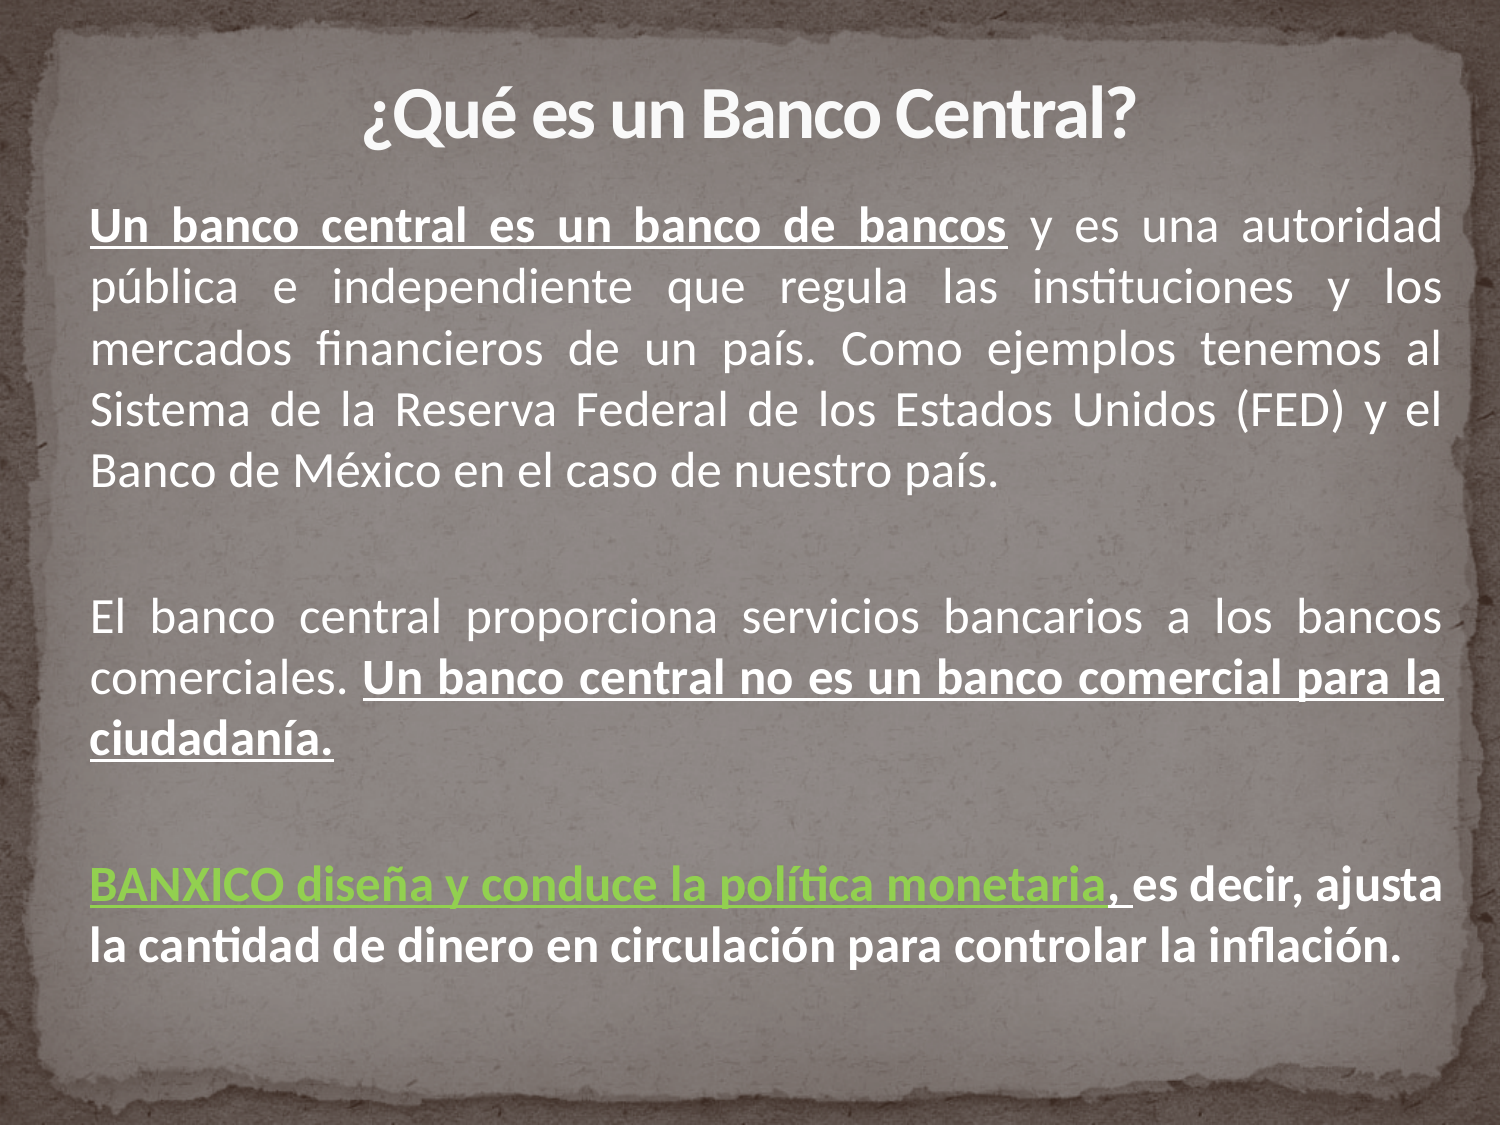

# ¿Qué es un Banco Central?
Un banco central es un banco de bancos y es una autoridad pública e independiente que regula las instituciones y los mercados financieros de un país. Como ejemplos tenemos al Sistema de la Reserva Federal de los Estados Unidos (FED) y el Banco de México en el caso de nuestro país.

El banco central proporciona servicios bancarios a los bancos comerciales. Un banco central no es un banco comercial para la ciudadanía.

BANXICO diseña y conduce la política monetaria, es decir, ajusta la cantidad de dinero en circulación para controlar la inflación.